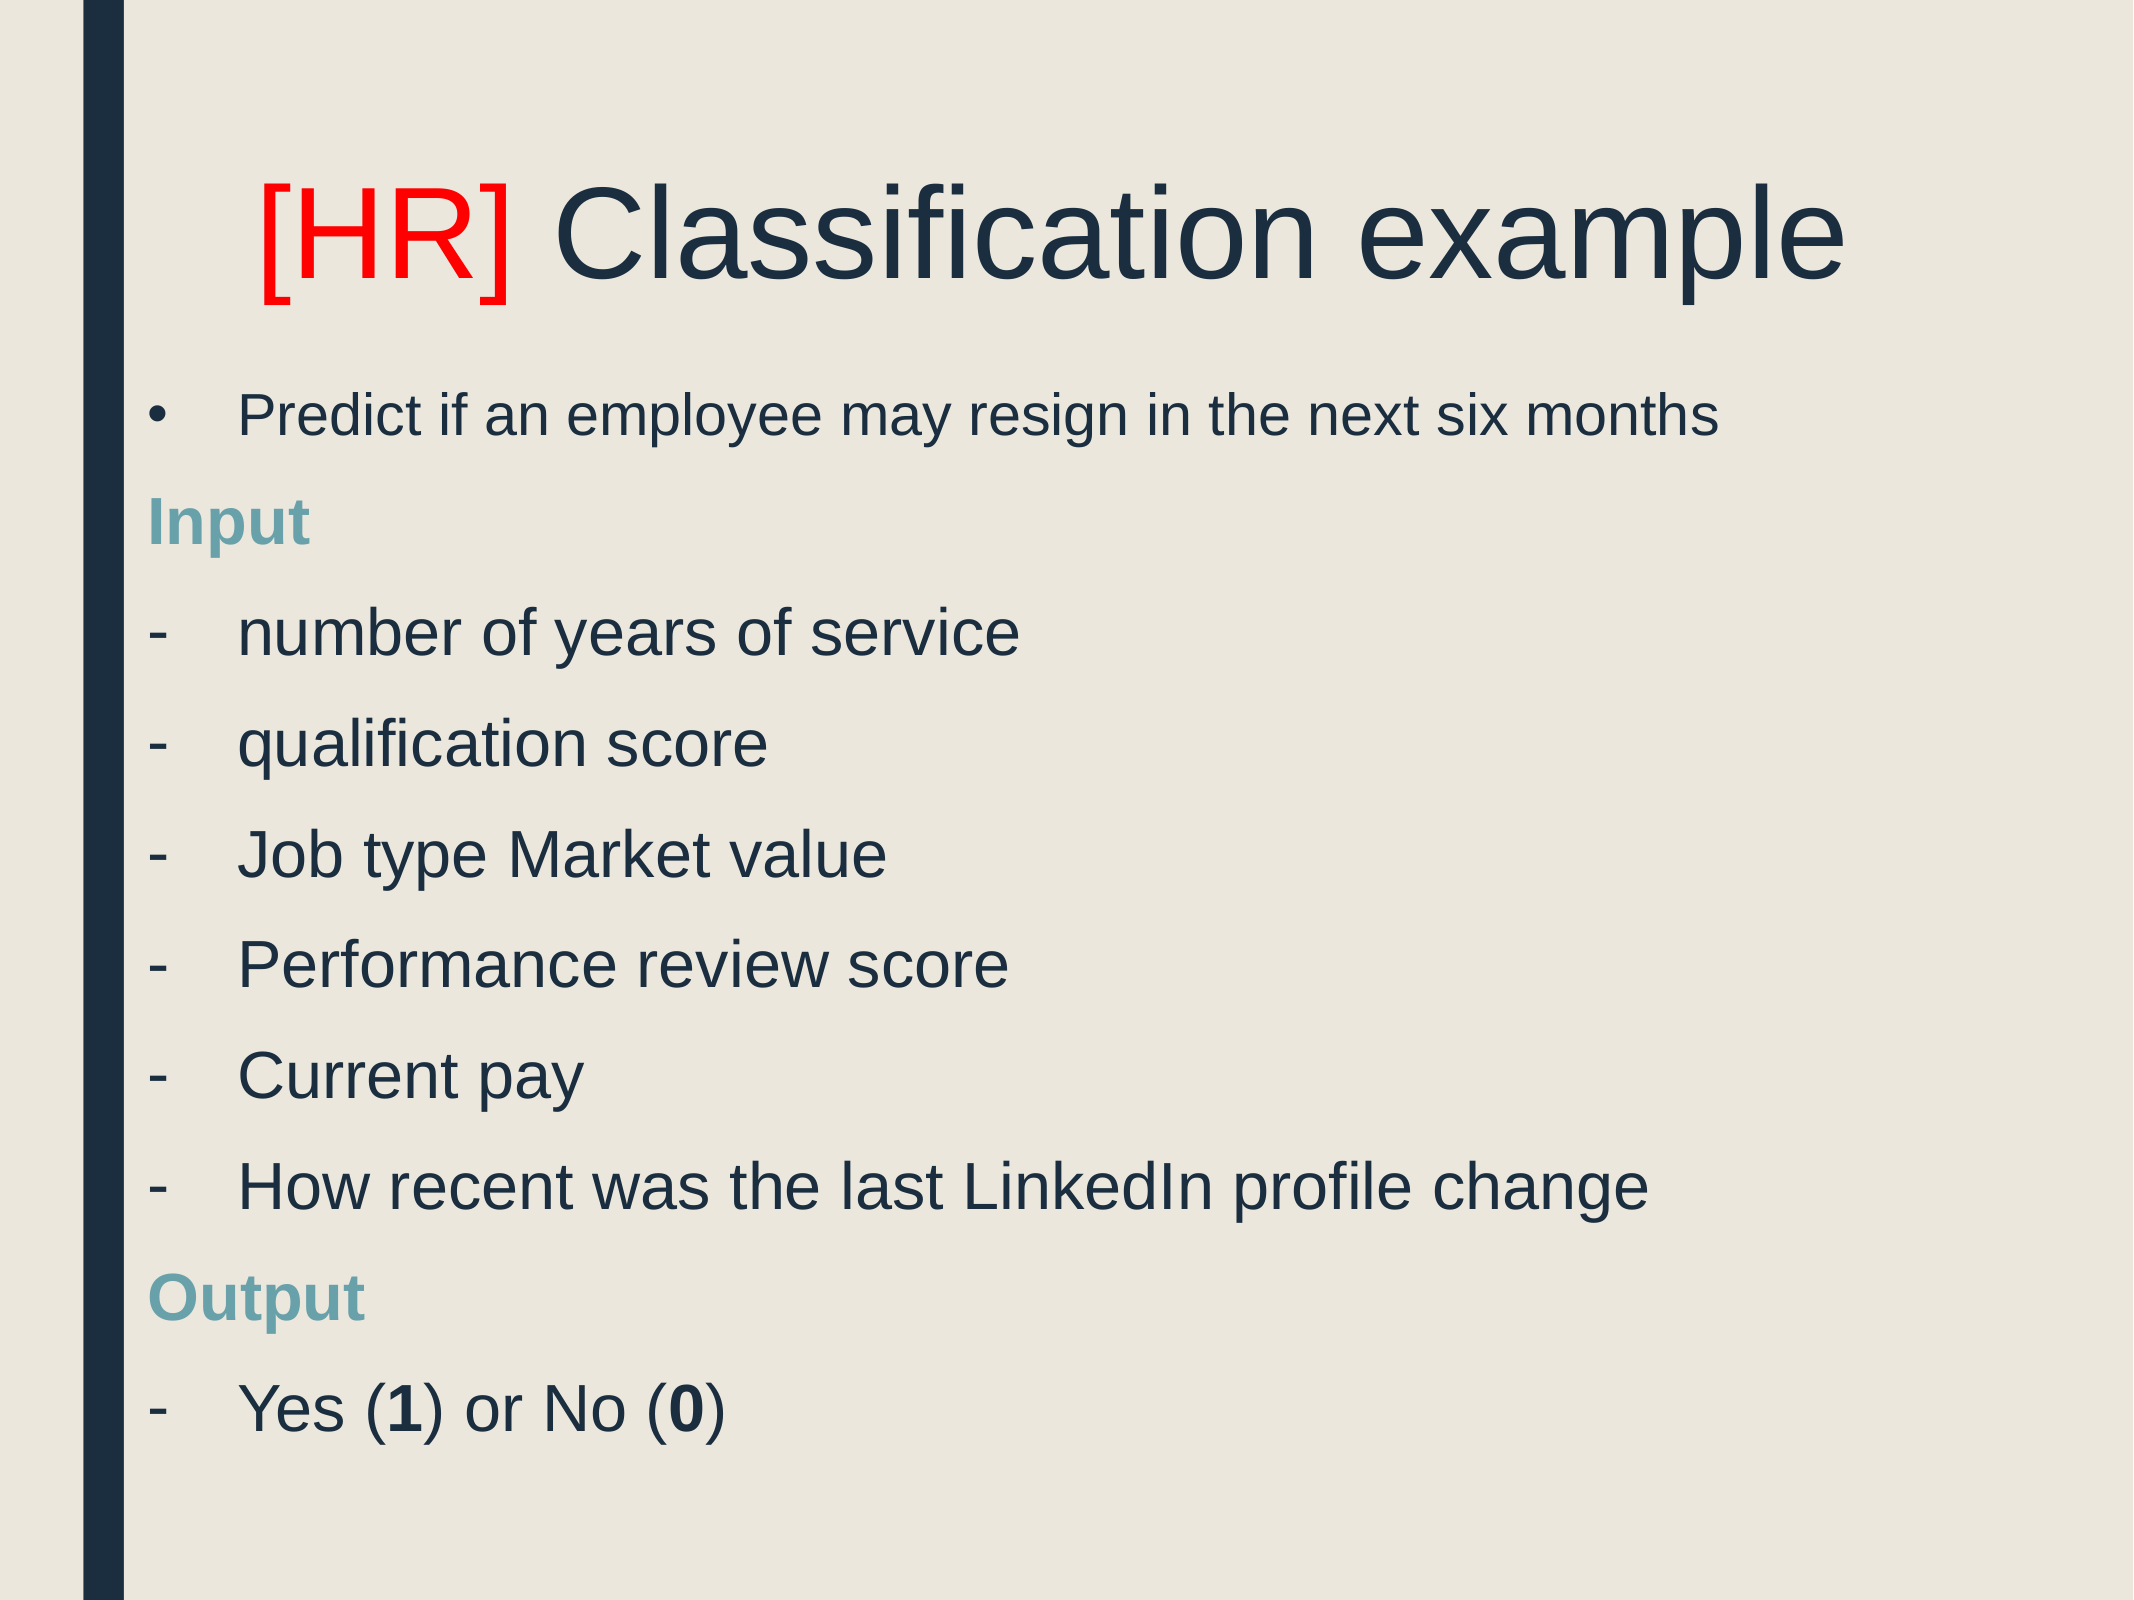

# [HR] Classification example
Predict if an employee may resign in the next six months
Input
number of years of service
qualification score
Job type Market value
Performance review score
Current pay
How recent was the last LinkedIn profile change
Output
Yes (1) or No (0)